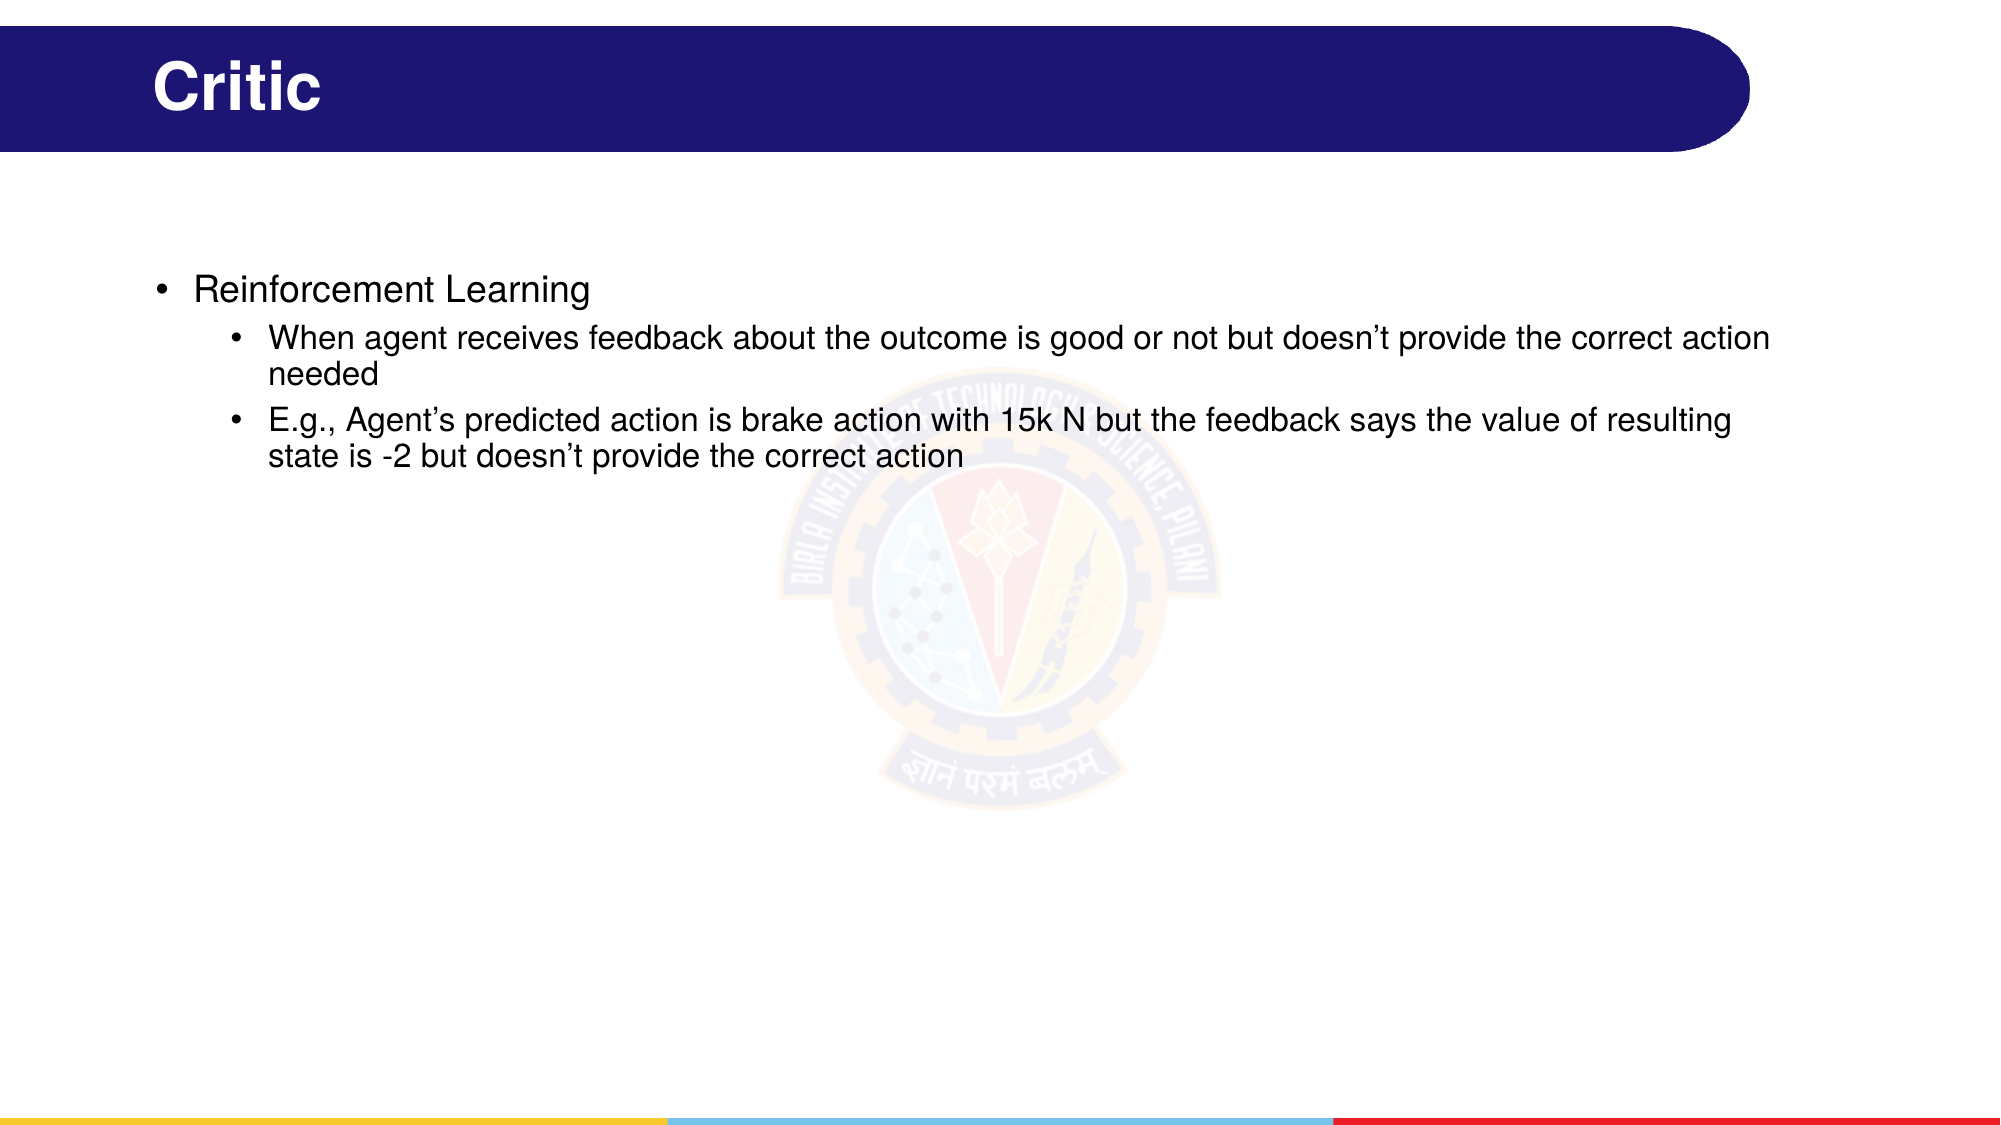

# Critic

Reinforcement Learning
When agent receives feedback about the outcome is good or not but doesn’t provide the correct action needed
E.g., Agent’s predicted action is brake action with 15k N but the feedback says the value of resulting state is -2 but doesn’t provide the correct action